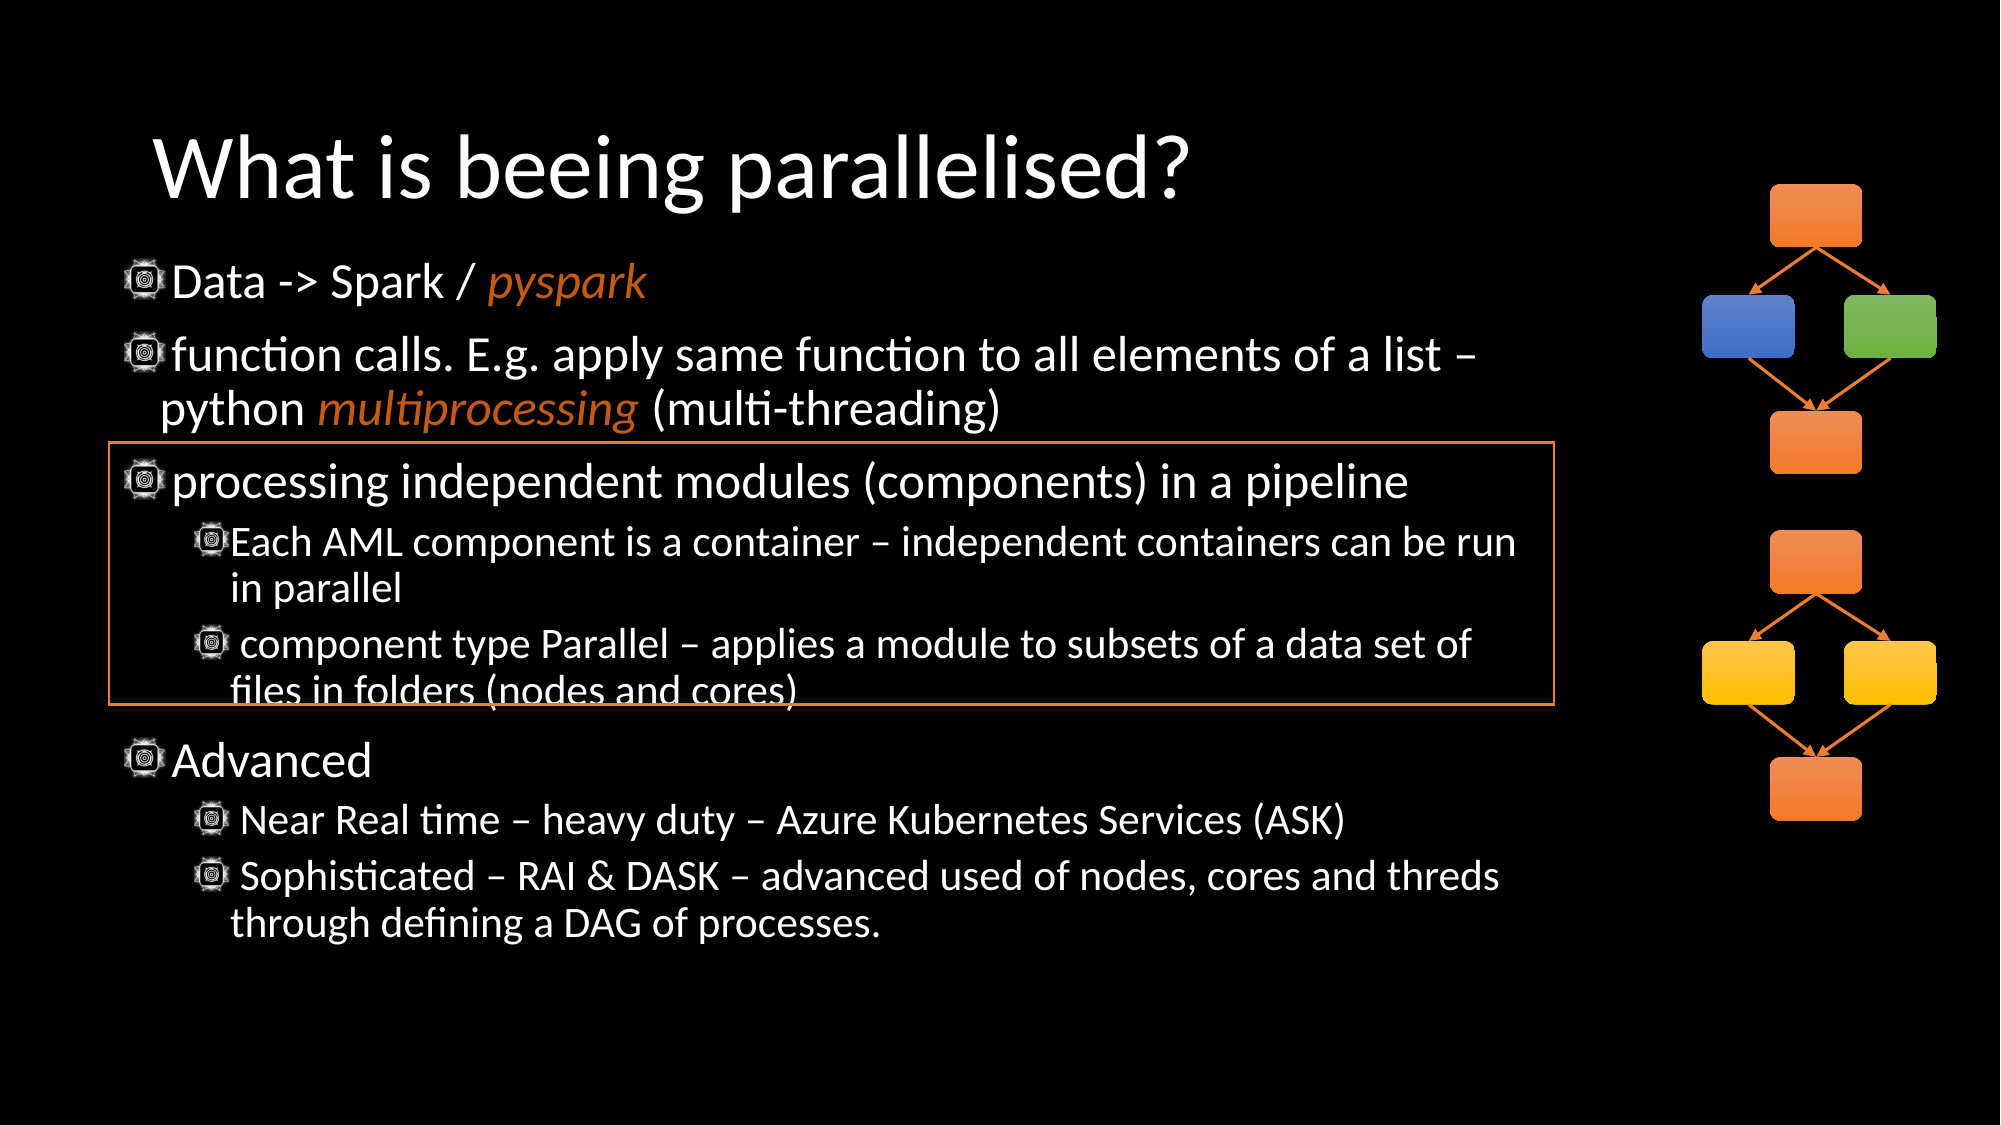

# What is beeing parallelised?

 Data -> Spark / pyspark
 function calls. E.g. apply same function to all elements of a list – python multiprocessing (multi-threading)
 processing independent modules (components) in a pipeline
Each AML component is a container – independent containers can be run in parallel
 component type Parallel – applies a module to subsets of a data set of files in folders (nodes and cores)
 Advanced
 Near Real time – heavy duty – Azure Kubernetes Services (ASK)
 Sophisticated – RAI & DASK – advanced used of nodes, cores and threds through defining a DAG of processes.